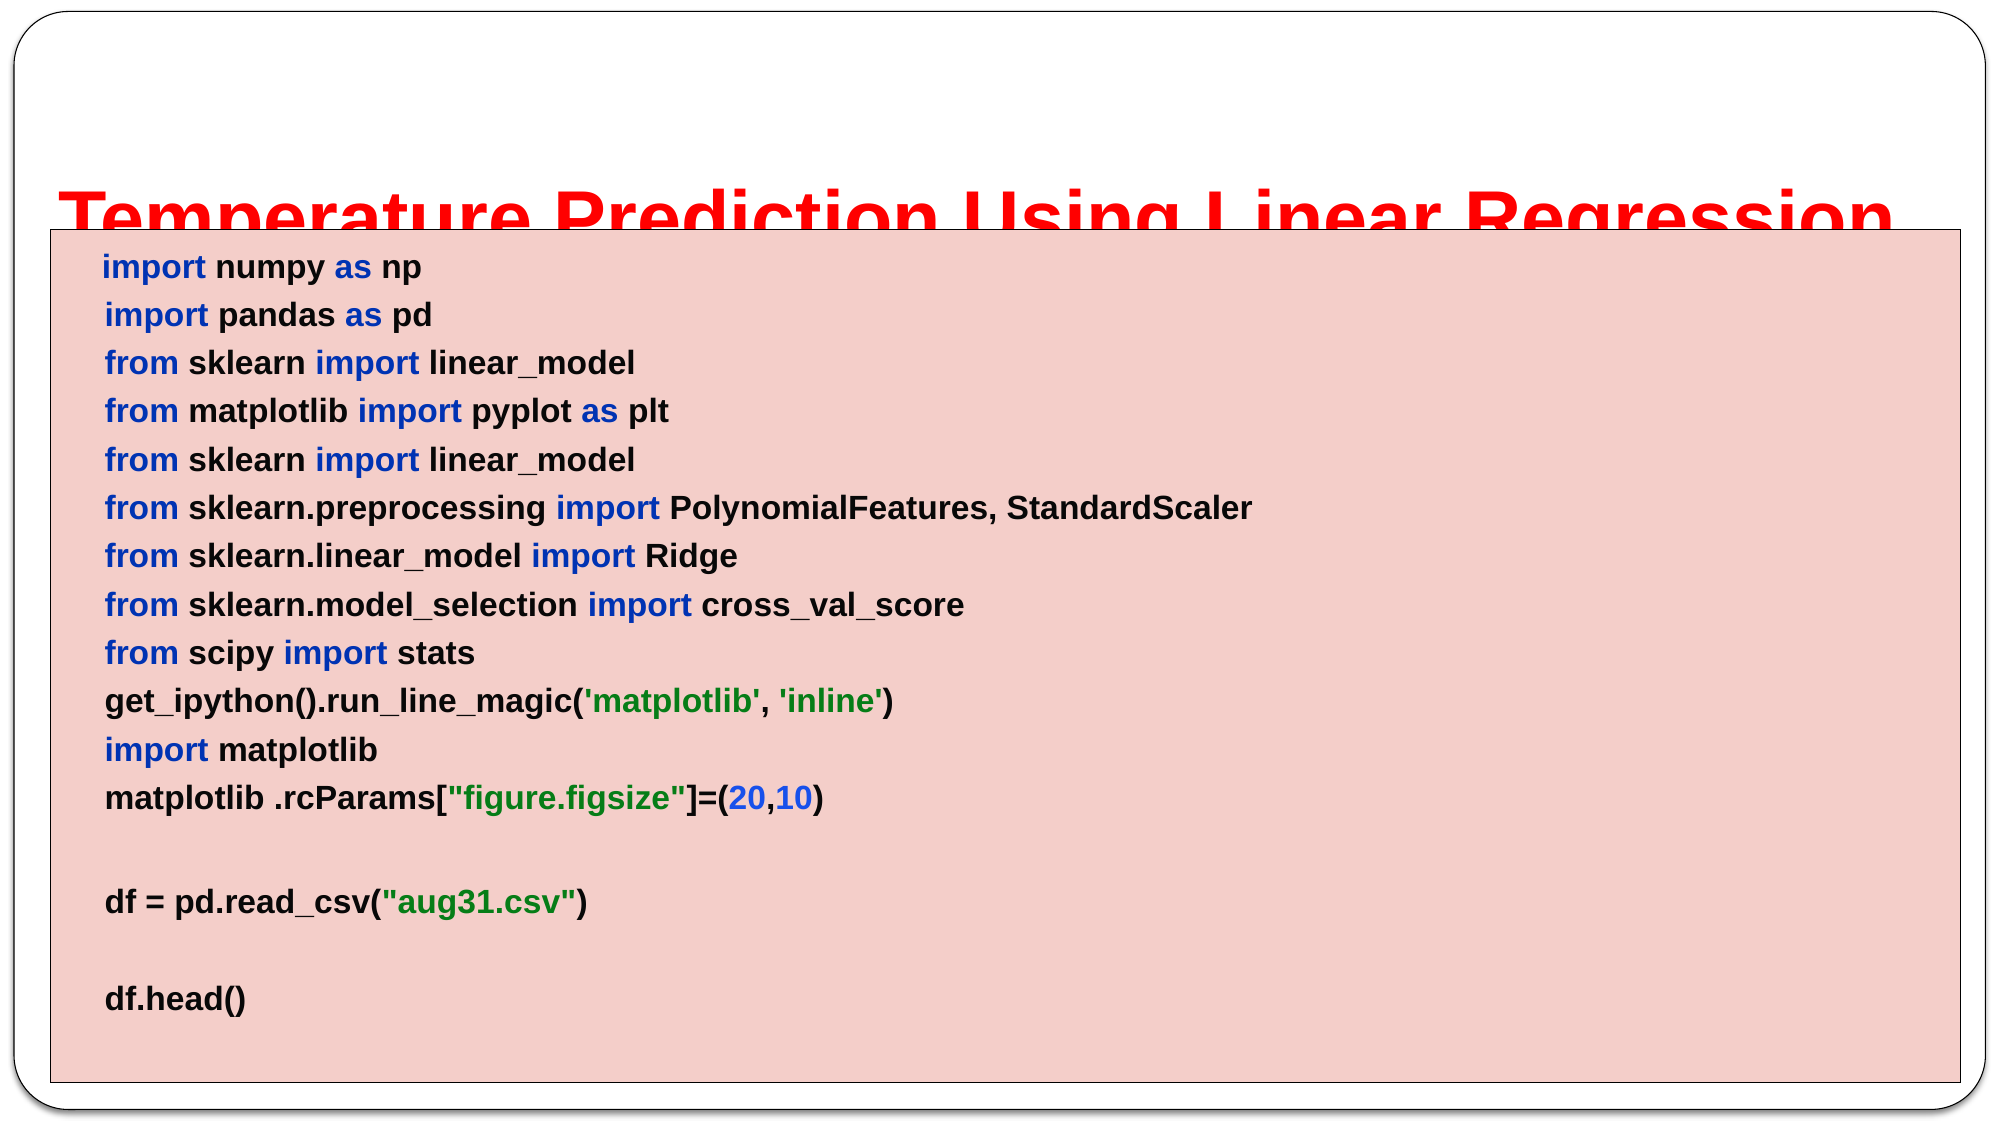

# Temperature Prediction Using Linear Regression
    import numpy as np
import pandas as pd
from sklearn import linear_model
from matplotlib import pyplot as plt
from sklearn import linear_model
from sklearn.preprocessing import PolynomialFeatures, StandardScaler
from sklearn.linear_model import Ridge
from sklearn.model_selection import cross_val_score
from scipy import stats
get_ipython().run_line_magic('matplotlib', 'inline')
import matplotlib
matplotlib .rcParams["figure.figsize"]=(20,10)
df = pd.read_csv("aug31.csv")
df.head()